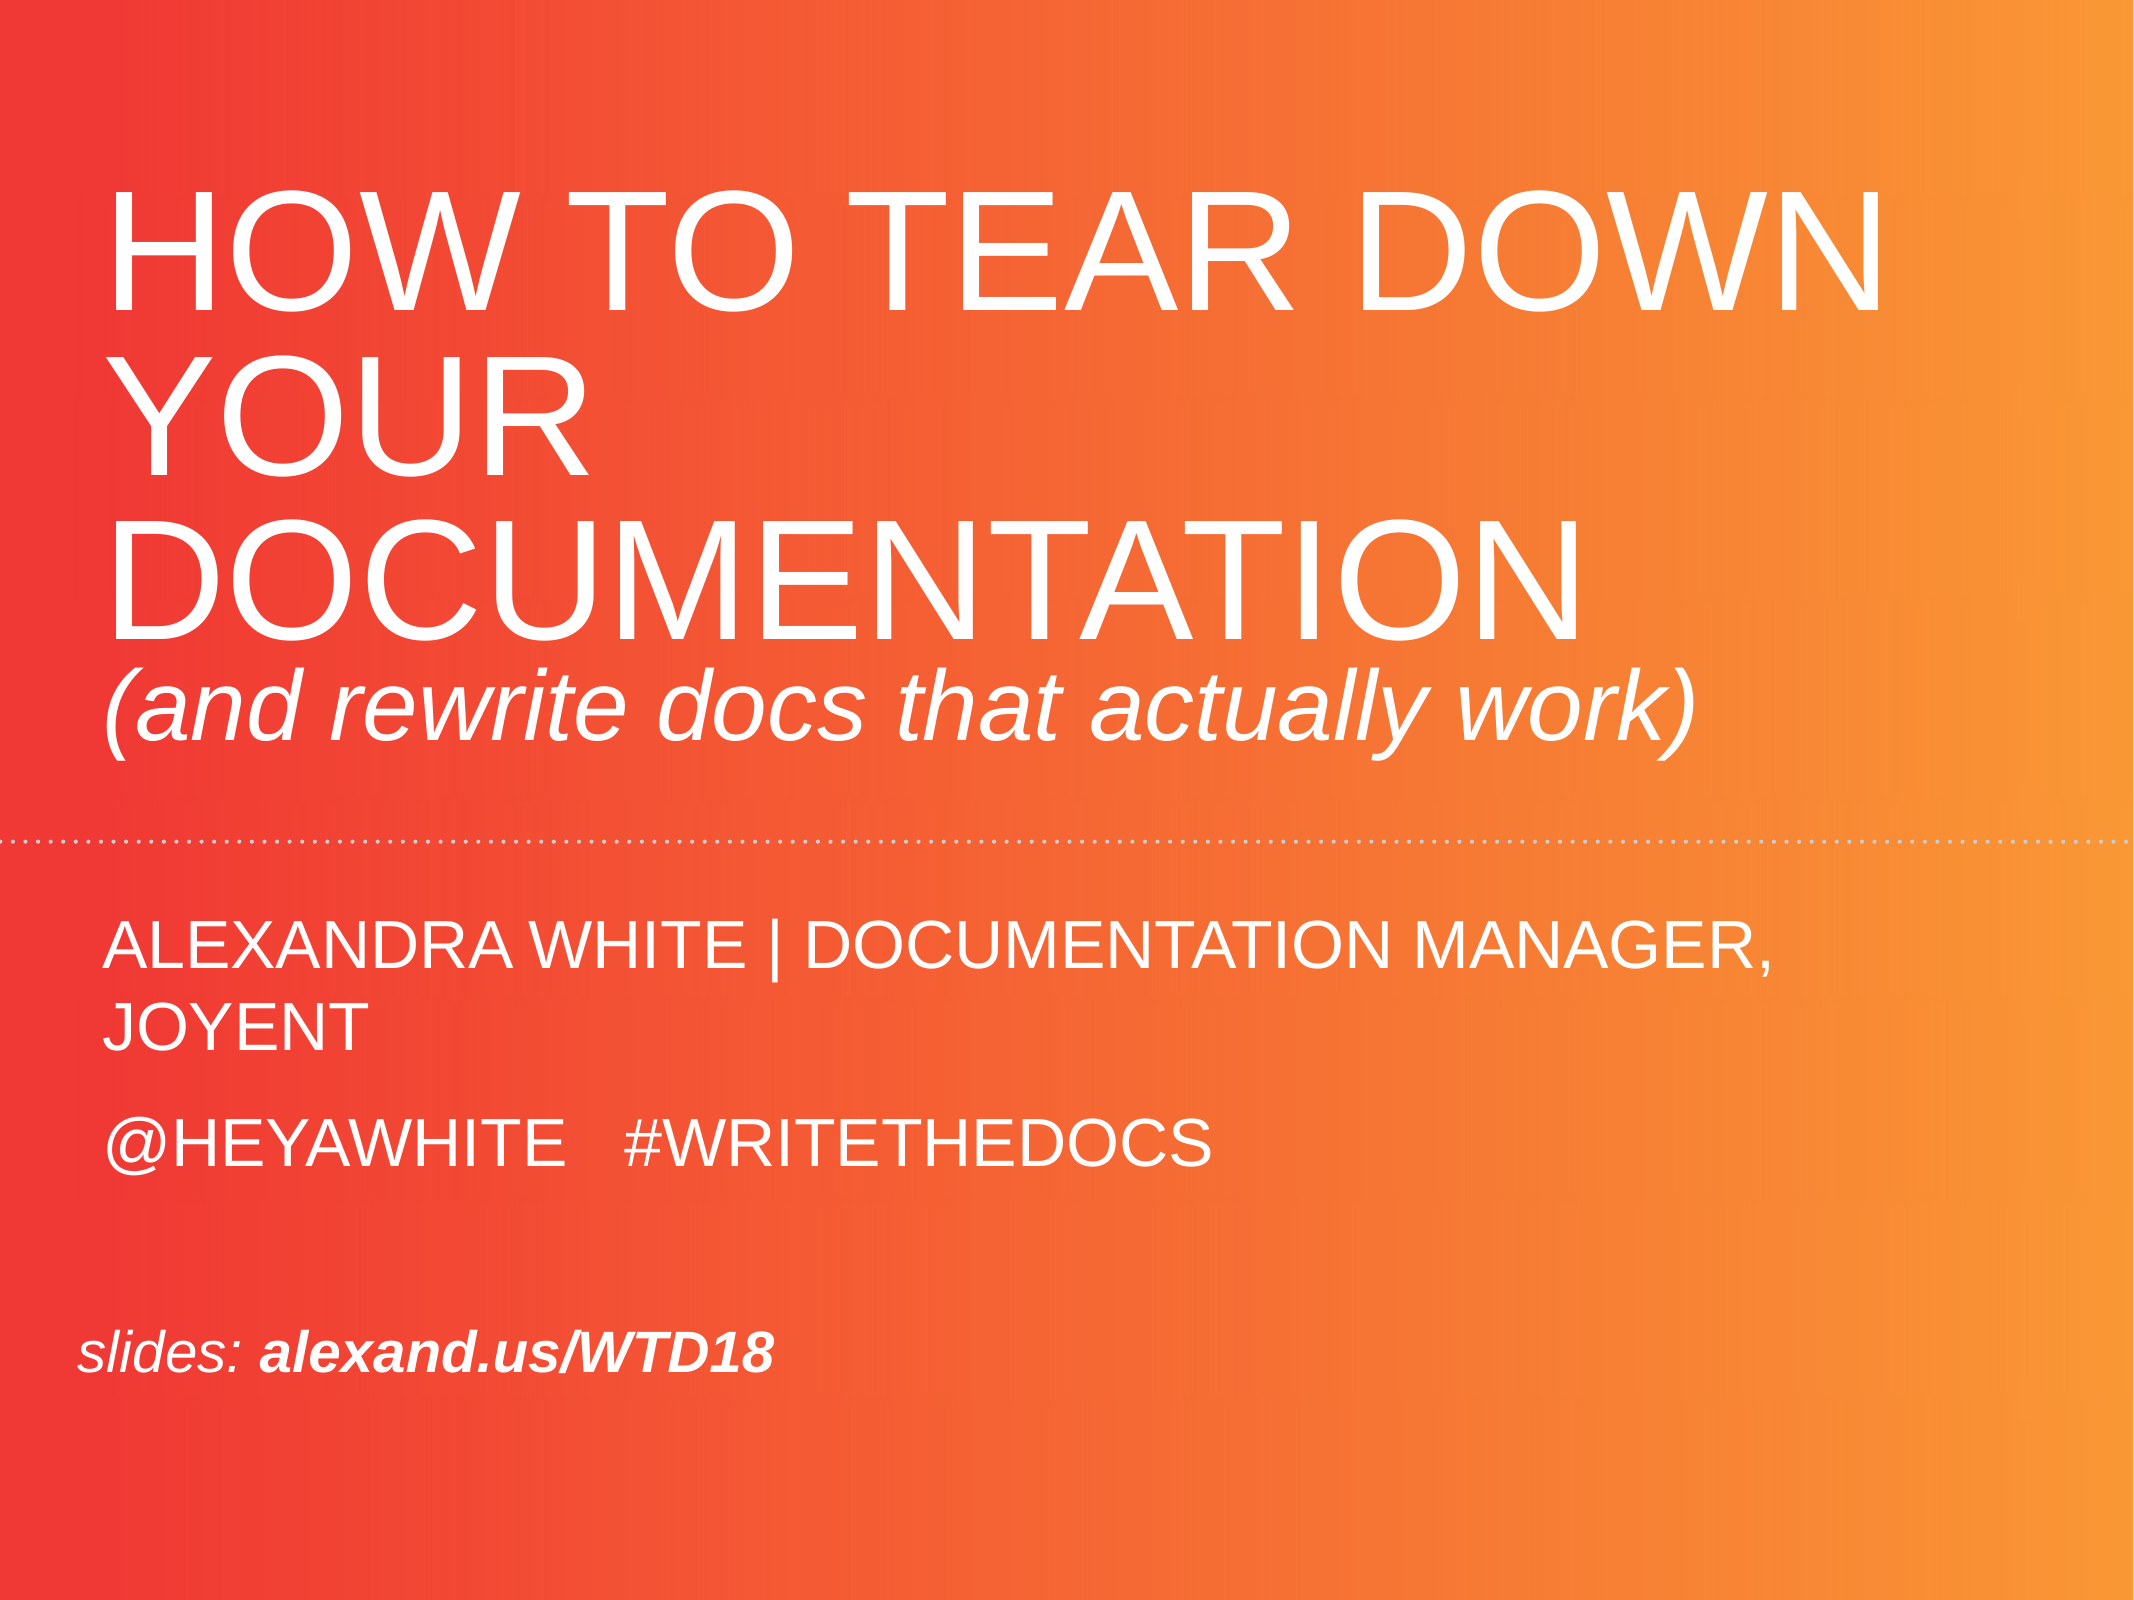

# How to tear down
your documentation
(and rewrite docs that actually work)

Alexandra white | Documentation MANAGER, joyent
@HEYAWHITE   #Writethedocs
slides: alexand.us/WTD18